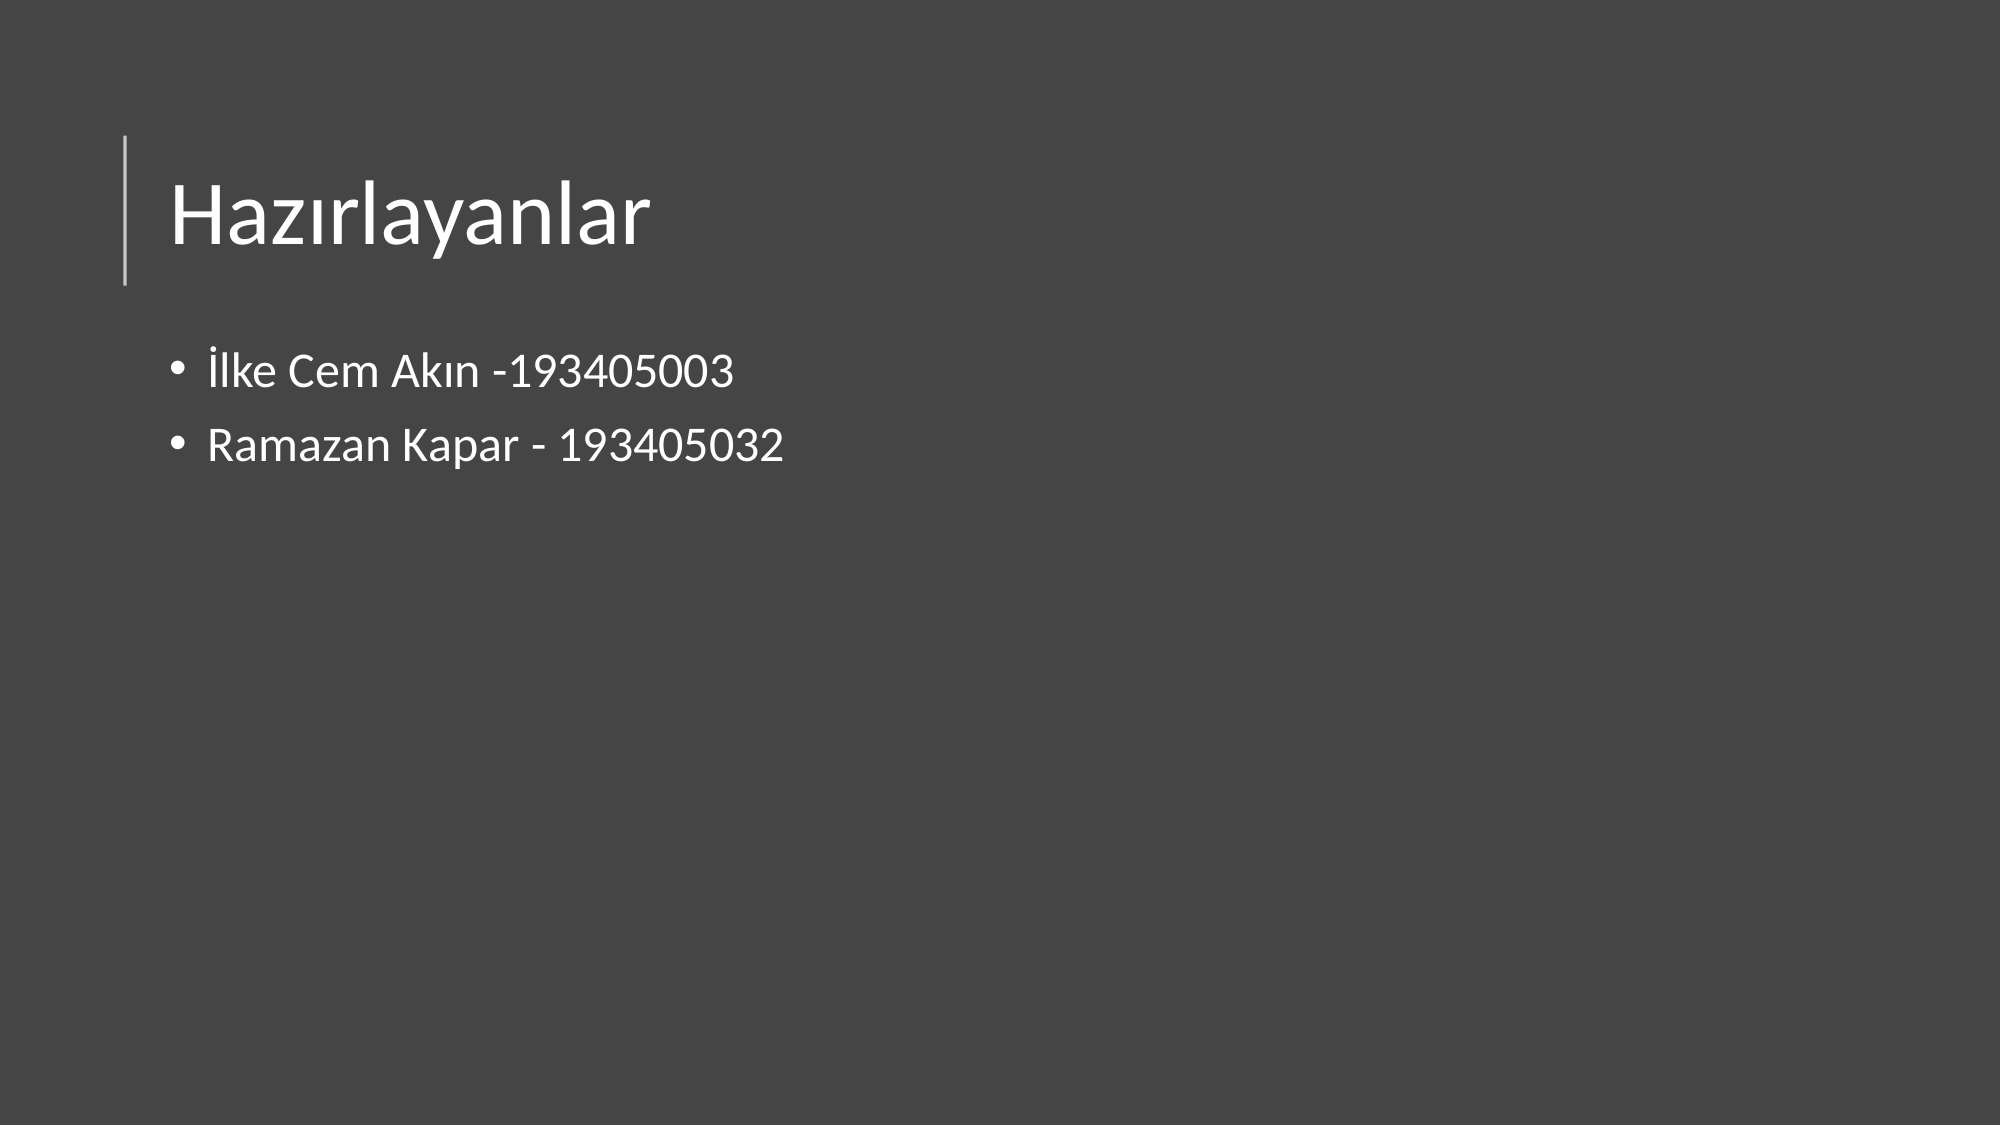

# Hazırlayanlar
İlke Cem Akın -193405003
Ramazan Kapar - 193405032